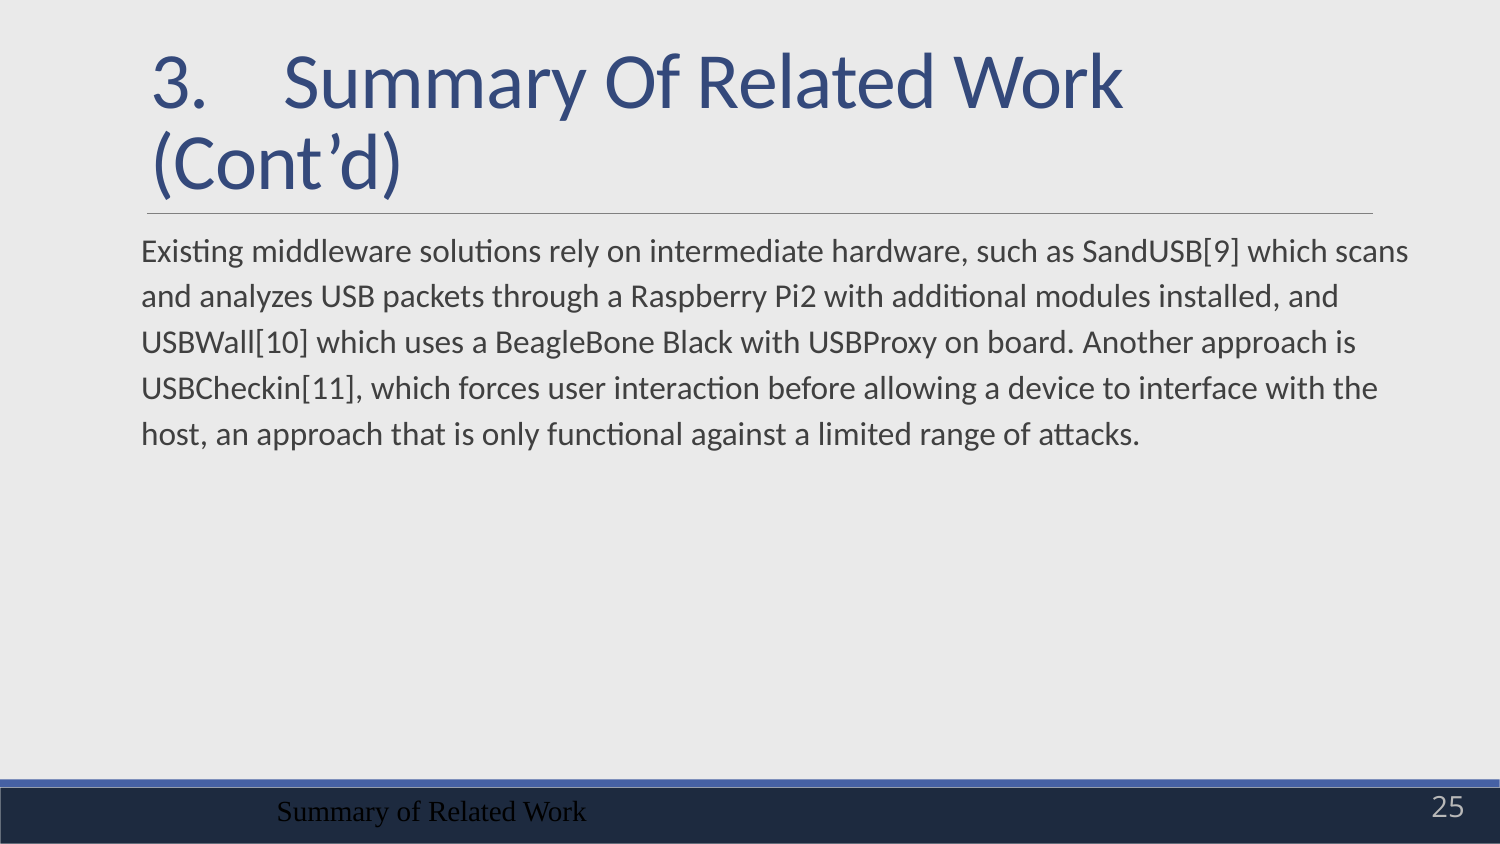

# 3.	Summary Of Related Work (Cont’d)
Existing middleware solutions rely on intermediate hardware, such as SandUSB[9] which scans and analyzes USB packets through a Raspberry Pi2 with additional modules installed, and USBWall[10] which uses a BeagleBone Black with USBProxy on board. Another approach is USBCheckin[11], which forces user interaction before allowing a device to interface with the host, an approach that is only functional against a limited range of attacks.

Summary of Related Work
25